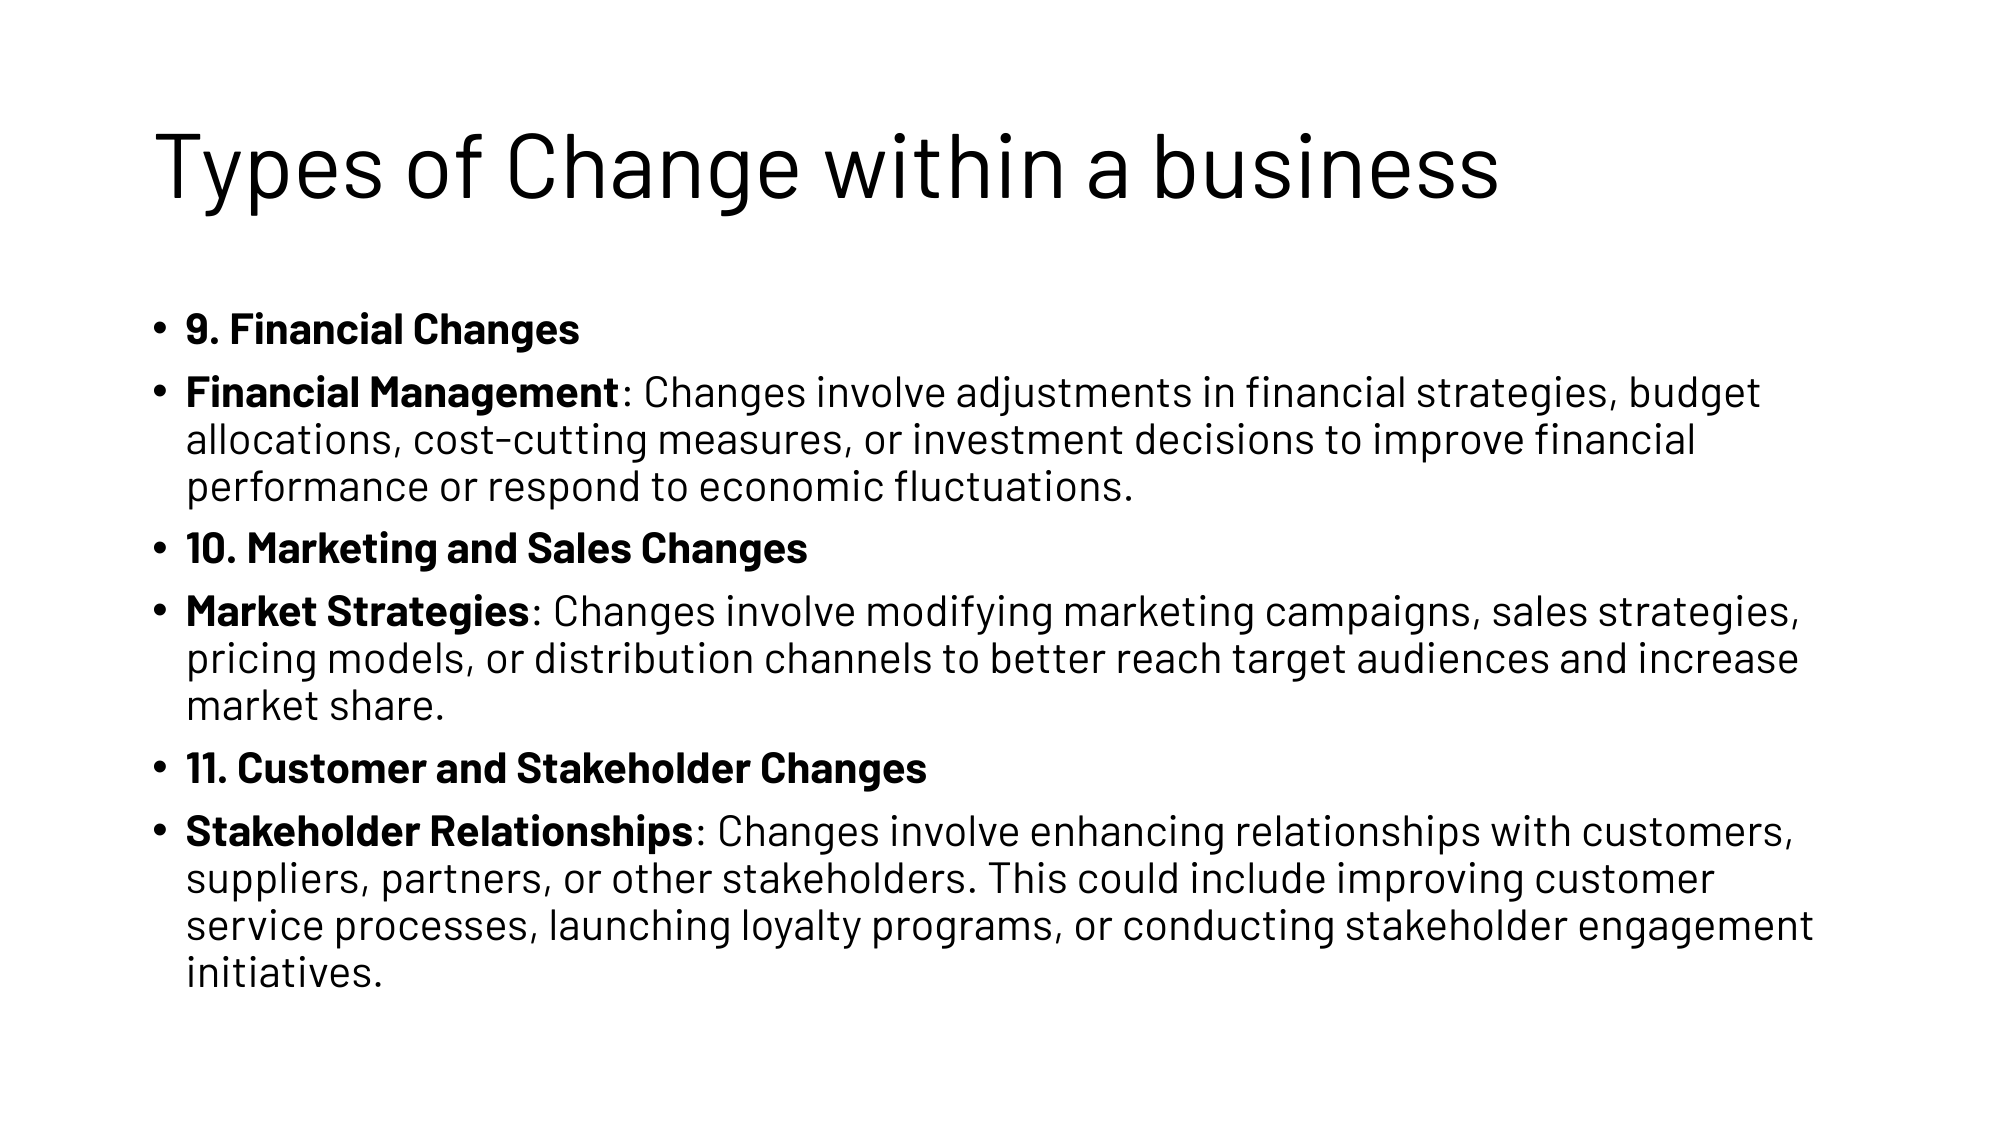

# Types of Change within a business
9. Financial Changes
Financial Management: Changes involve adjustments in financial strategies, budget allocations, cost-cutting measures, or investment decisions to improve financial performance or respond to economic fluctuations.
10. Marketing and Sales Changes
Market Strategies: Changes involve modifying marketing campaigns, sales strategies, pricing models, or distribution channels to better reach target audiences and increase market share.
11. Customer and Stakeholder Changes
Stakeholder Relationships: Changes involve enhancing relationships with customers, suppliers, partners, or other stakeholders. This could include improving customer service processes, launching loyalty programs, or conducting stakeholder engagement initiatives.